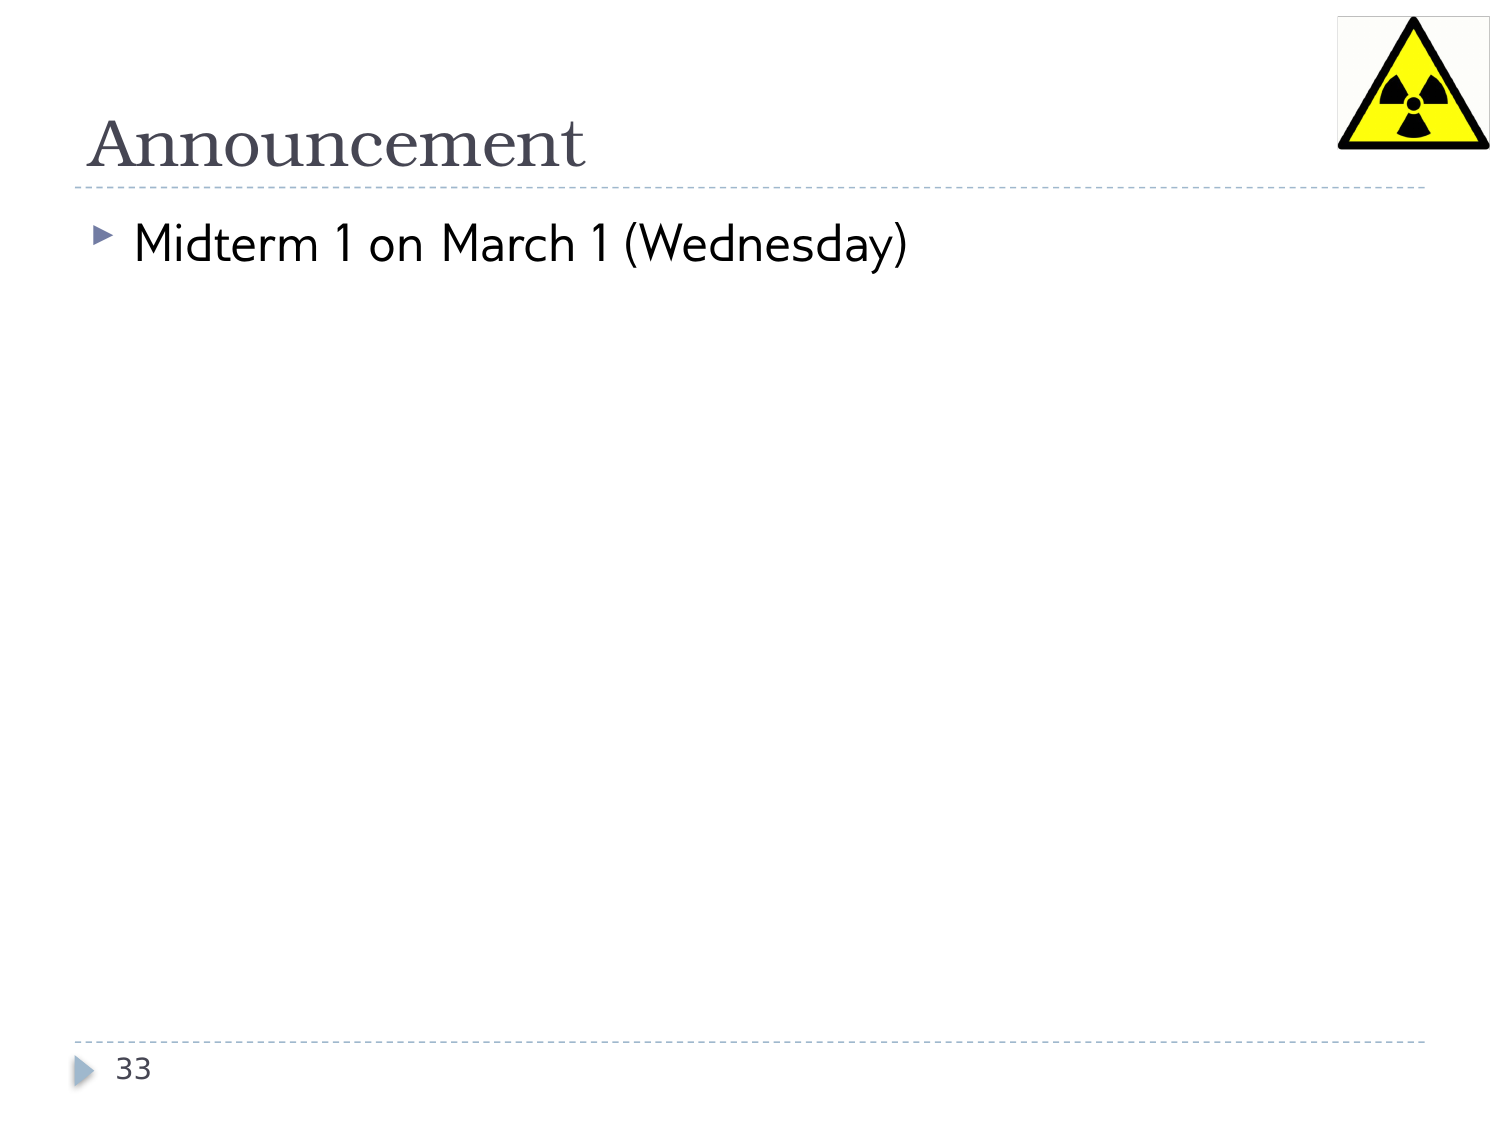

# Announcement
Midterm 1 on March 1 (Wednesday)
33